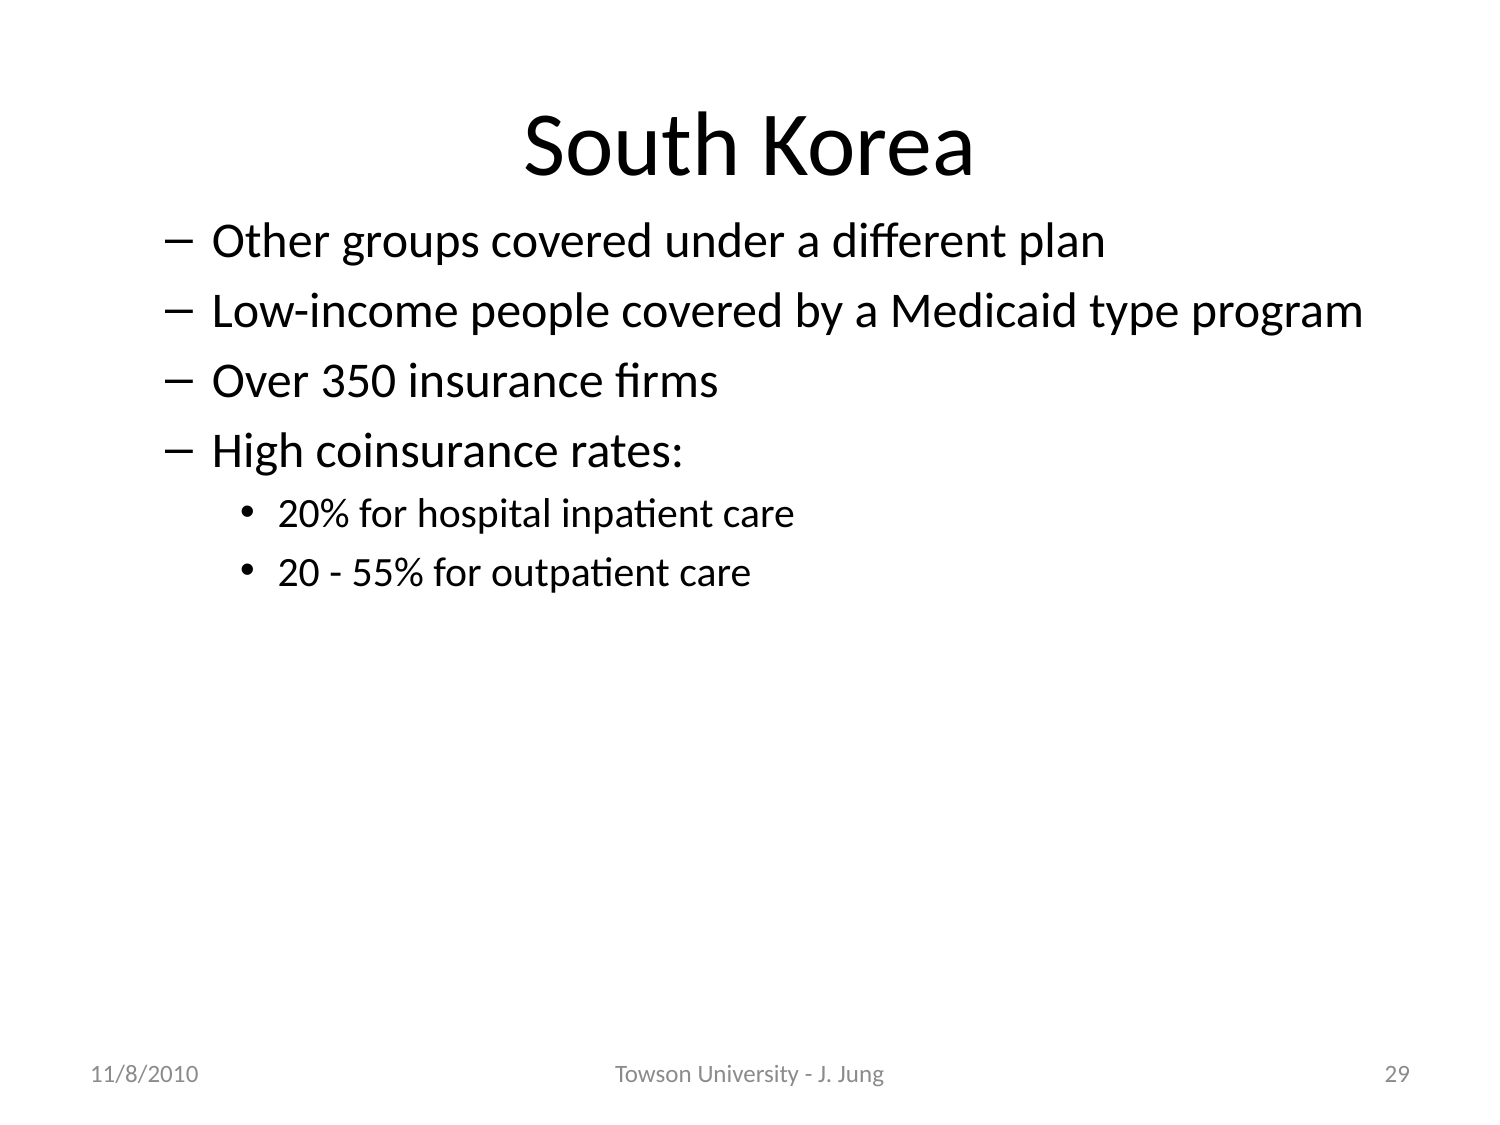

# South Korea
Other groups covered under a different plan
Low-income people covered by a Medicaid type program
Over 350 insurance firms
High coinsurance rates:
20% for hospital inpatient care
20 - 55% for outpatient care

11/8/2010
Towson University - J. Jung
29